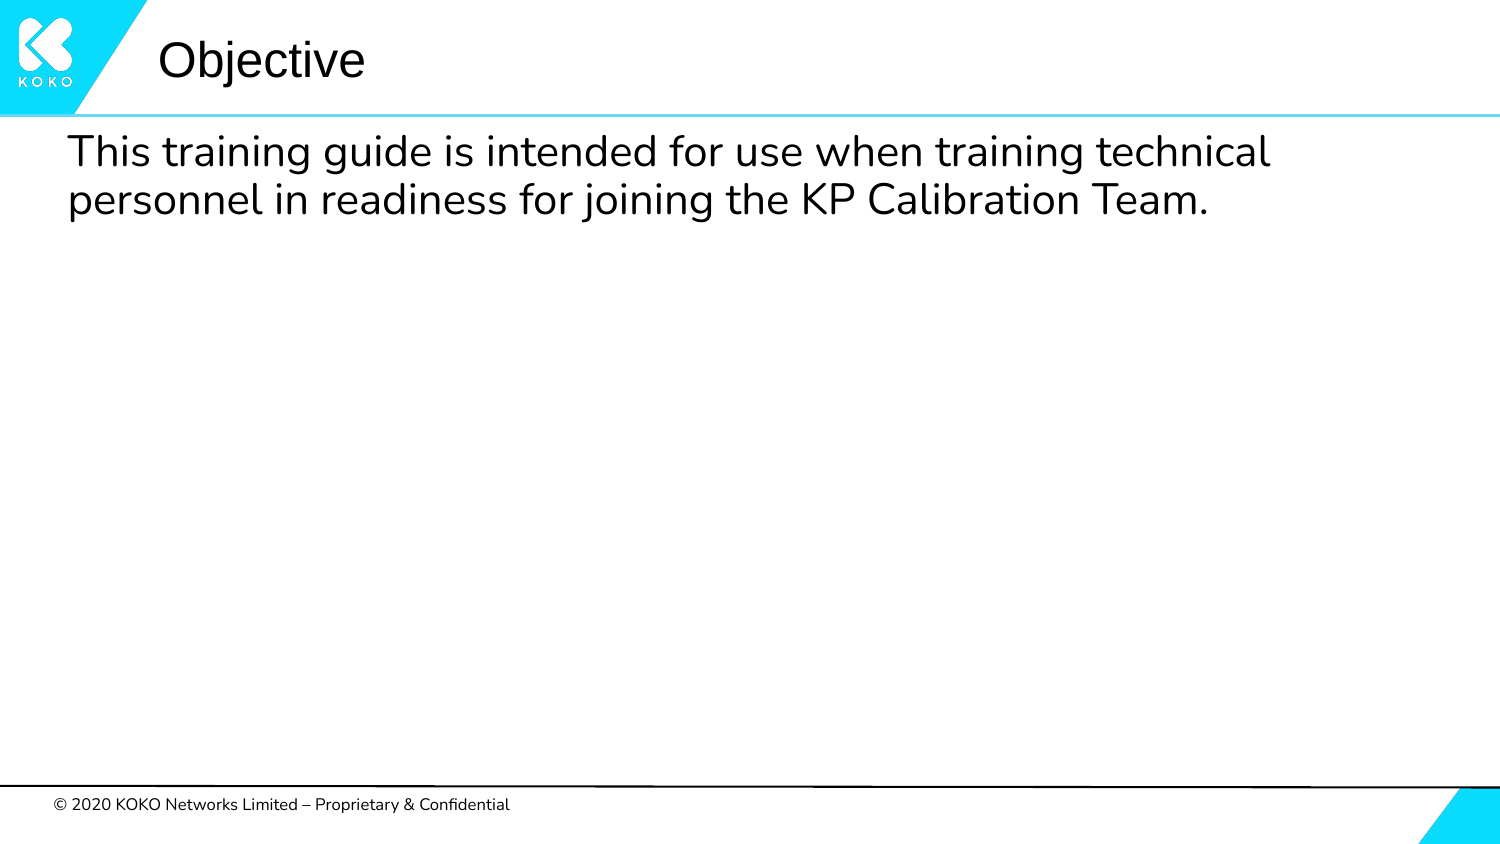

# Objective
This training guide is intended for use when training technical personnel in readiness for joining the KP Calibration Team.

3